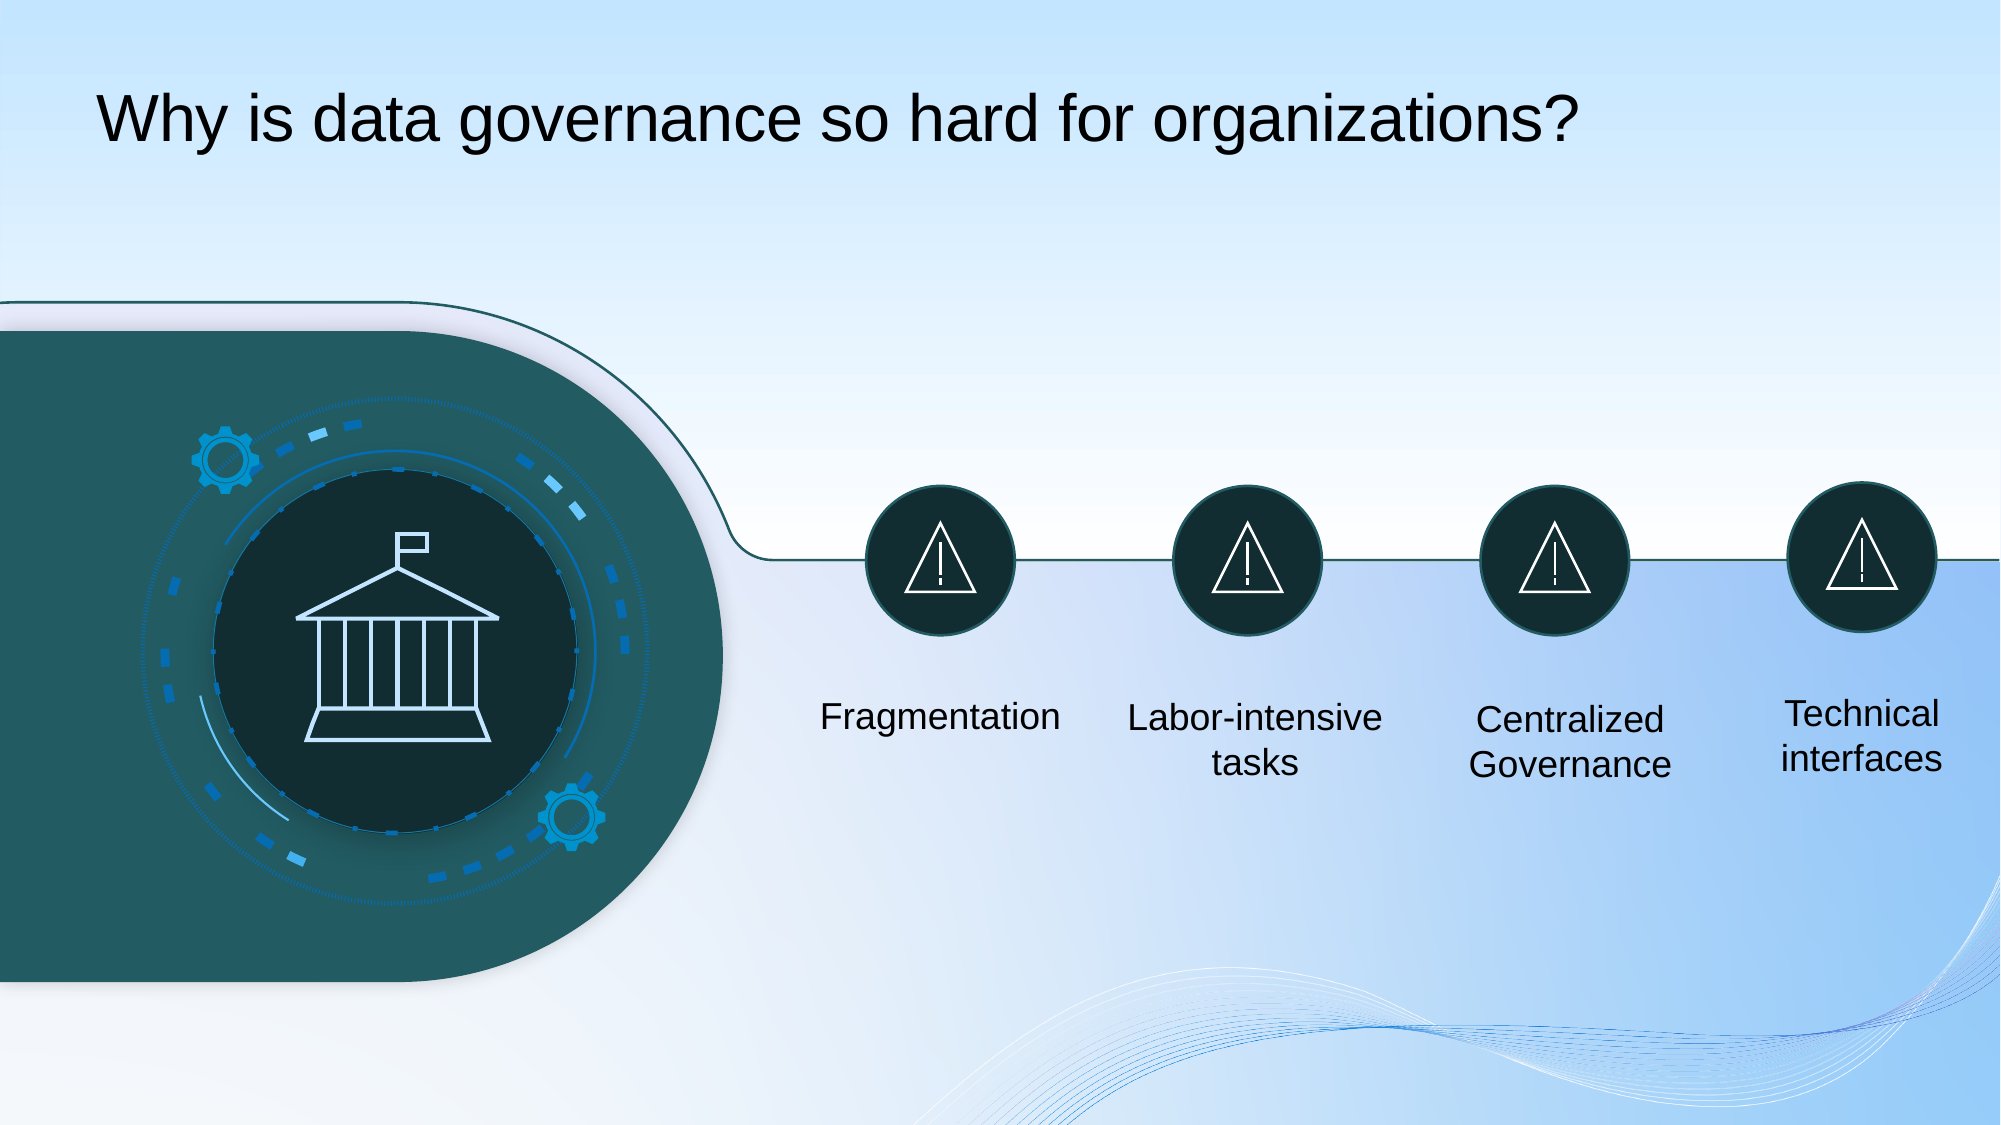

# Why is data governance so hard for organizations?

Technical interfaces
Fragmentation
Labor-intensive tasks
Centralized Governance